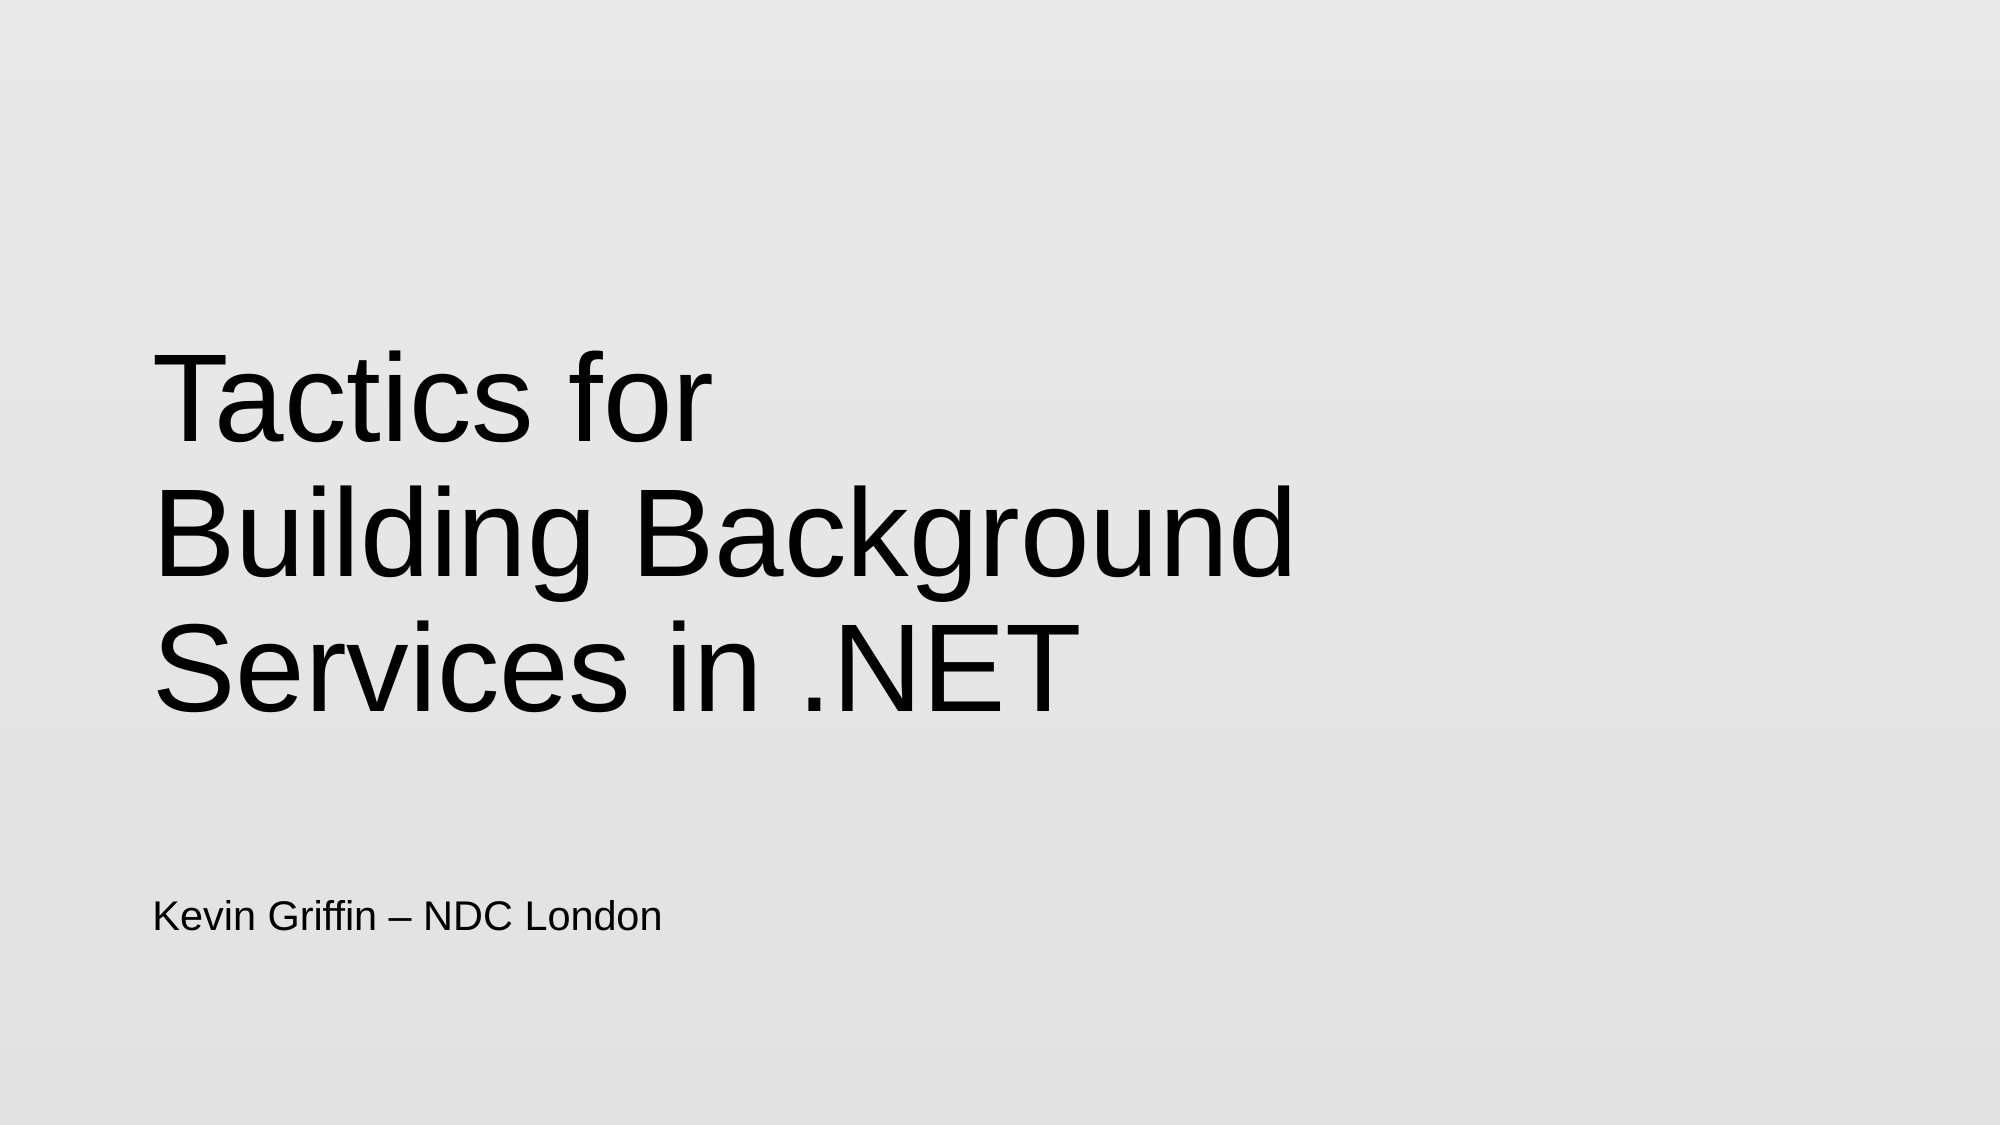

# Tactics for Building Background Services in .NET
Kevin Griffin – NDC London